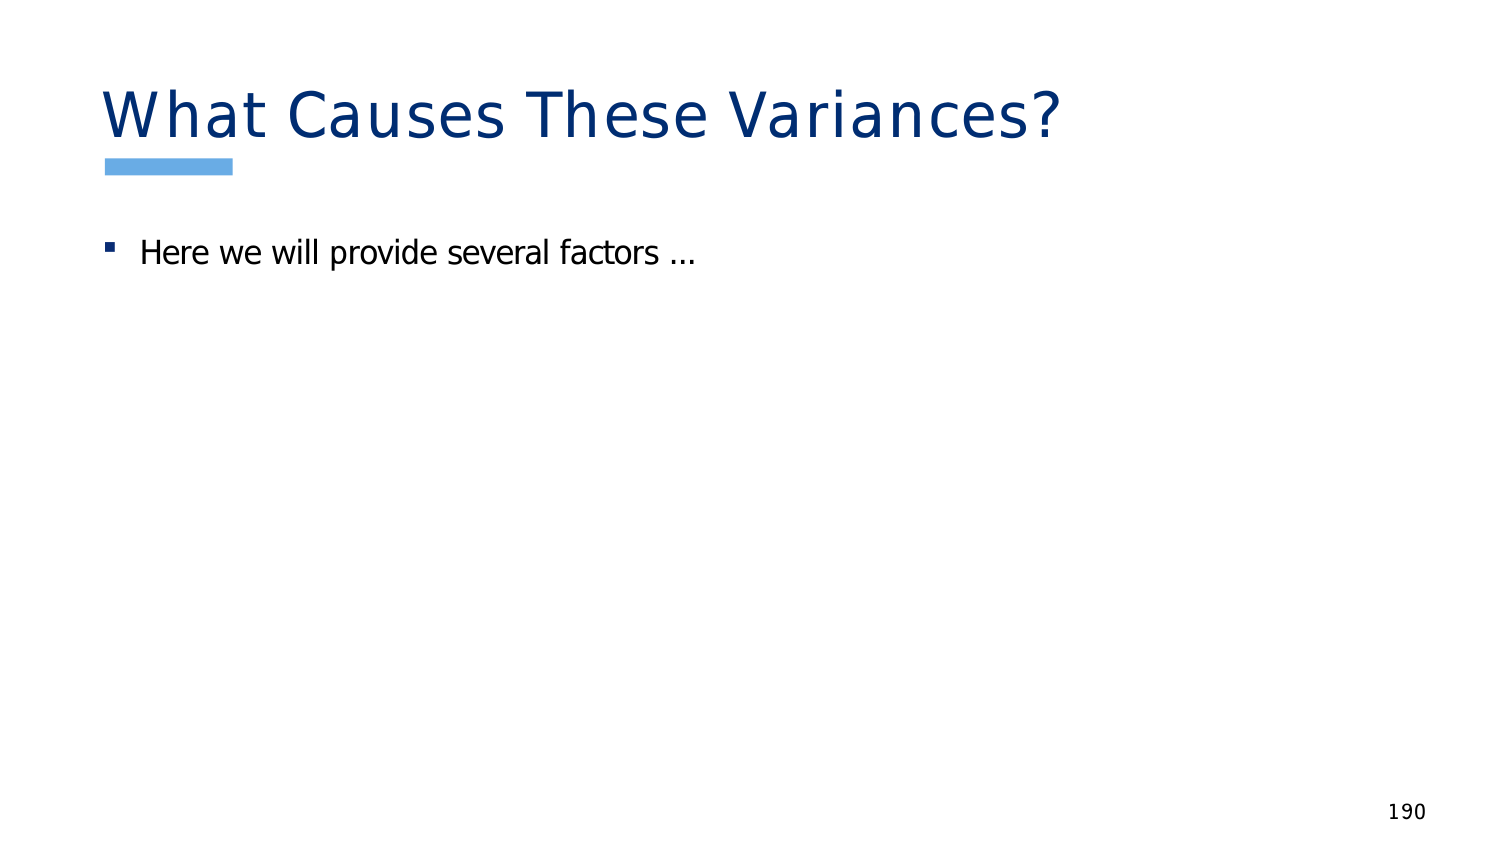

# What Causes These Variances?
Here we will provide several factors …